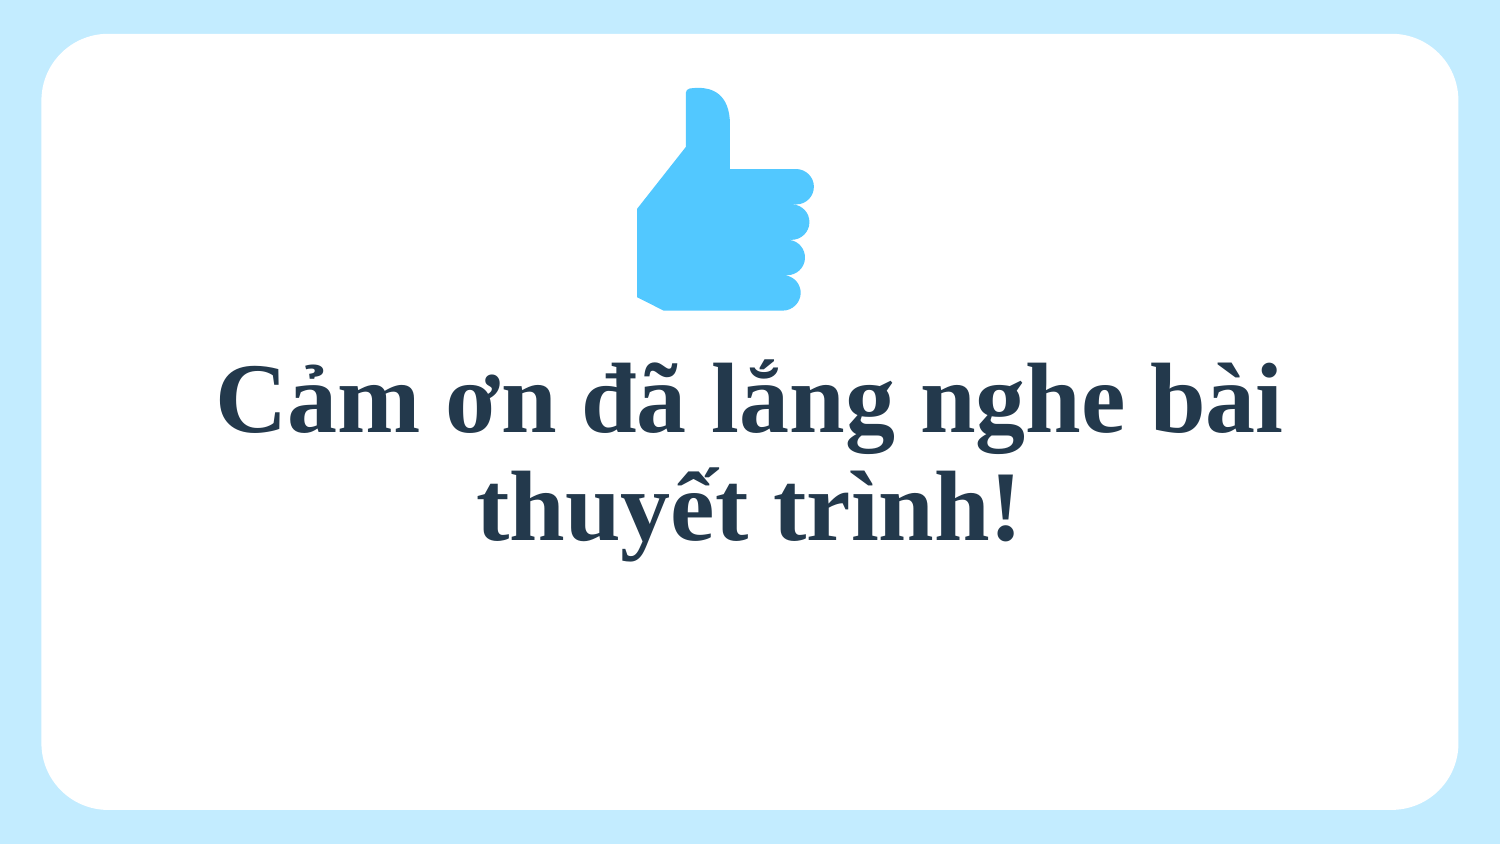

Cảm ơn đã lắng nghe bài thuyết trình!